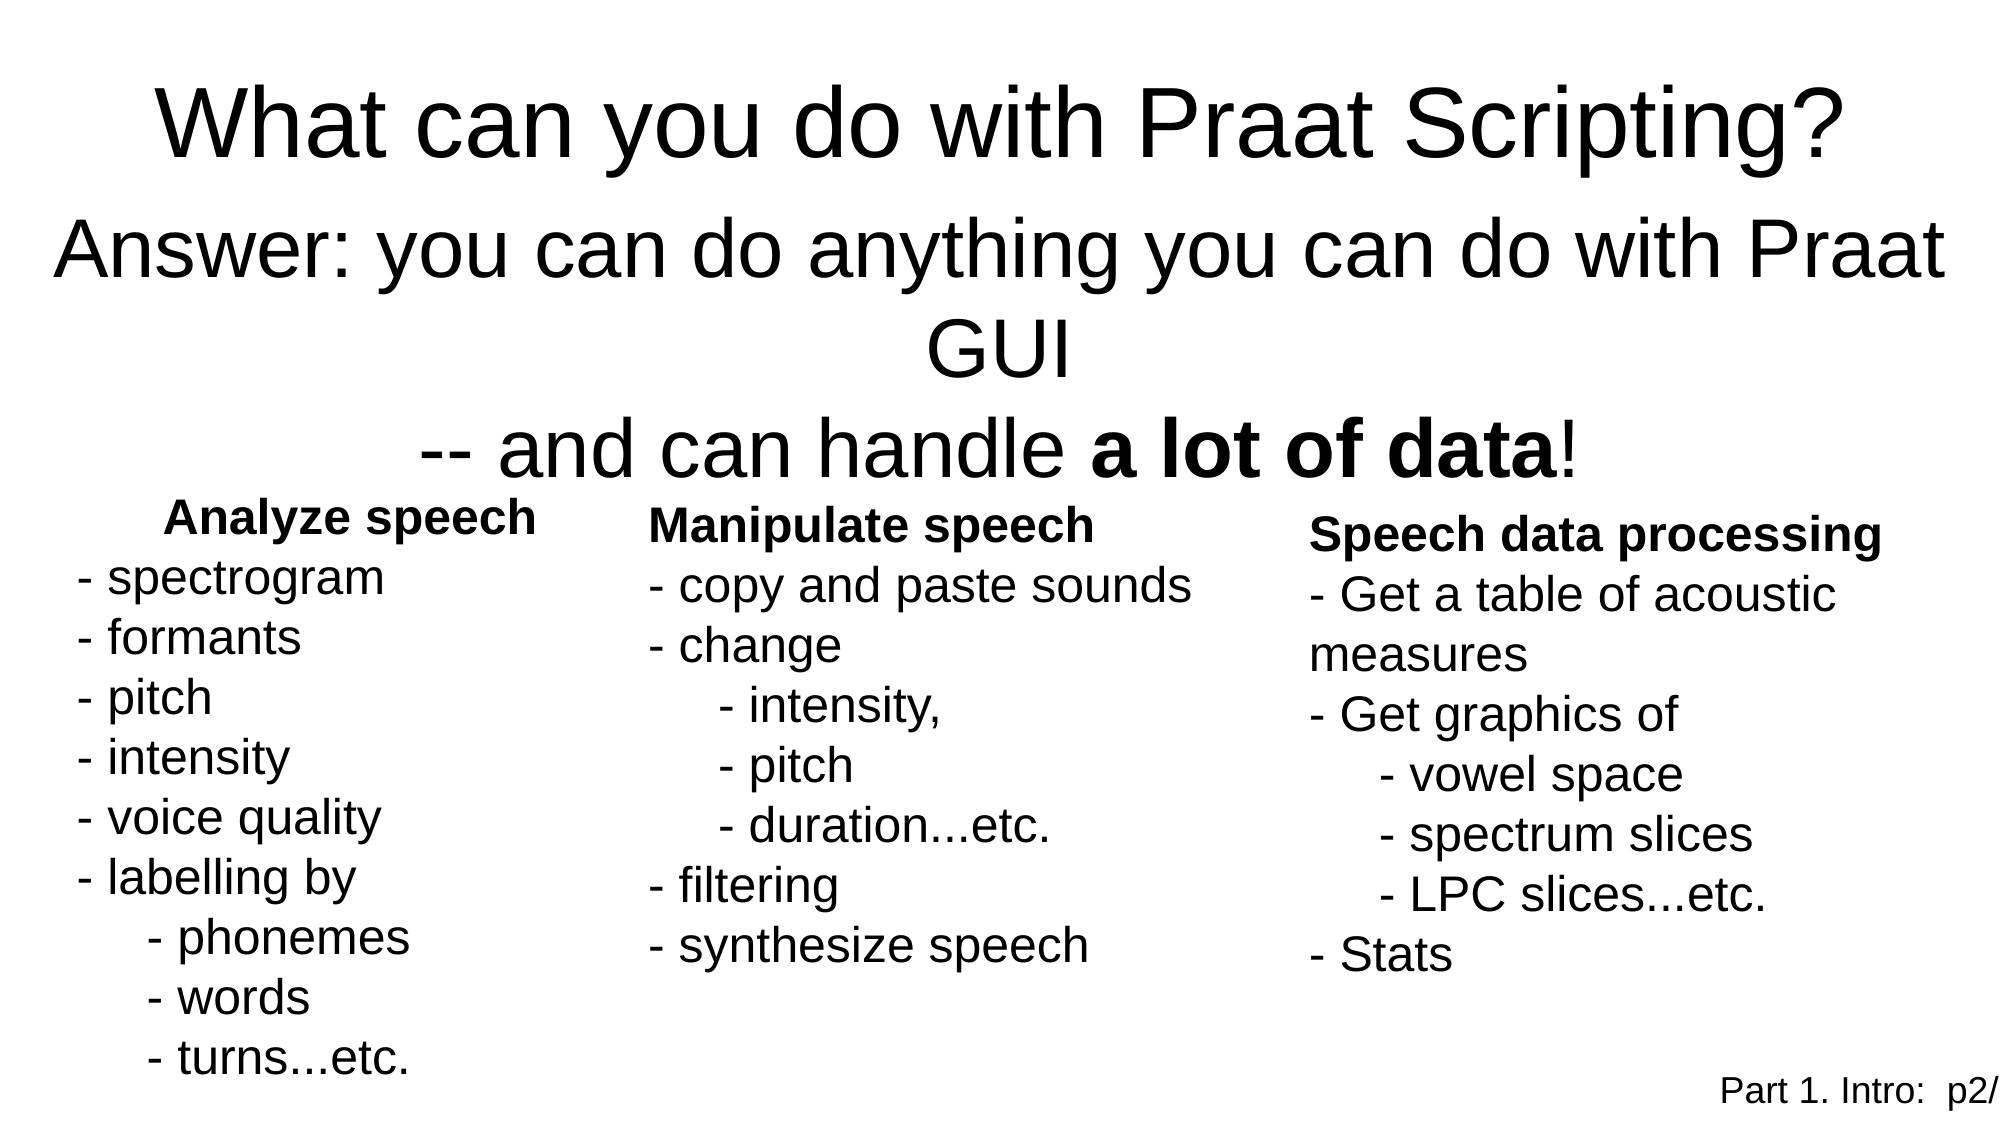

What can you do with Praat Scripting?
Answer: you can do anything you can do with Praat GUI
-- and can handle a lot of data!
Analyze speech
- spectrogram
- formants
- pitch
- intensity
- voice quality
- labelling by
     - phonemes
     - words
     - turns...etc.

Manipulate speech
- copy and paste sounds
- change
     - intensity,
     - pitch
     - duration...etc.
- filtering
- synthesize speech

Speech data processing
- Get a table of acoustic measures
- Get graphics of
     - vowel space
     - spectrum slices
     - LPC slices...etc.
- Stats

Part 1. Intro:  p2/7